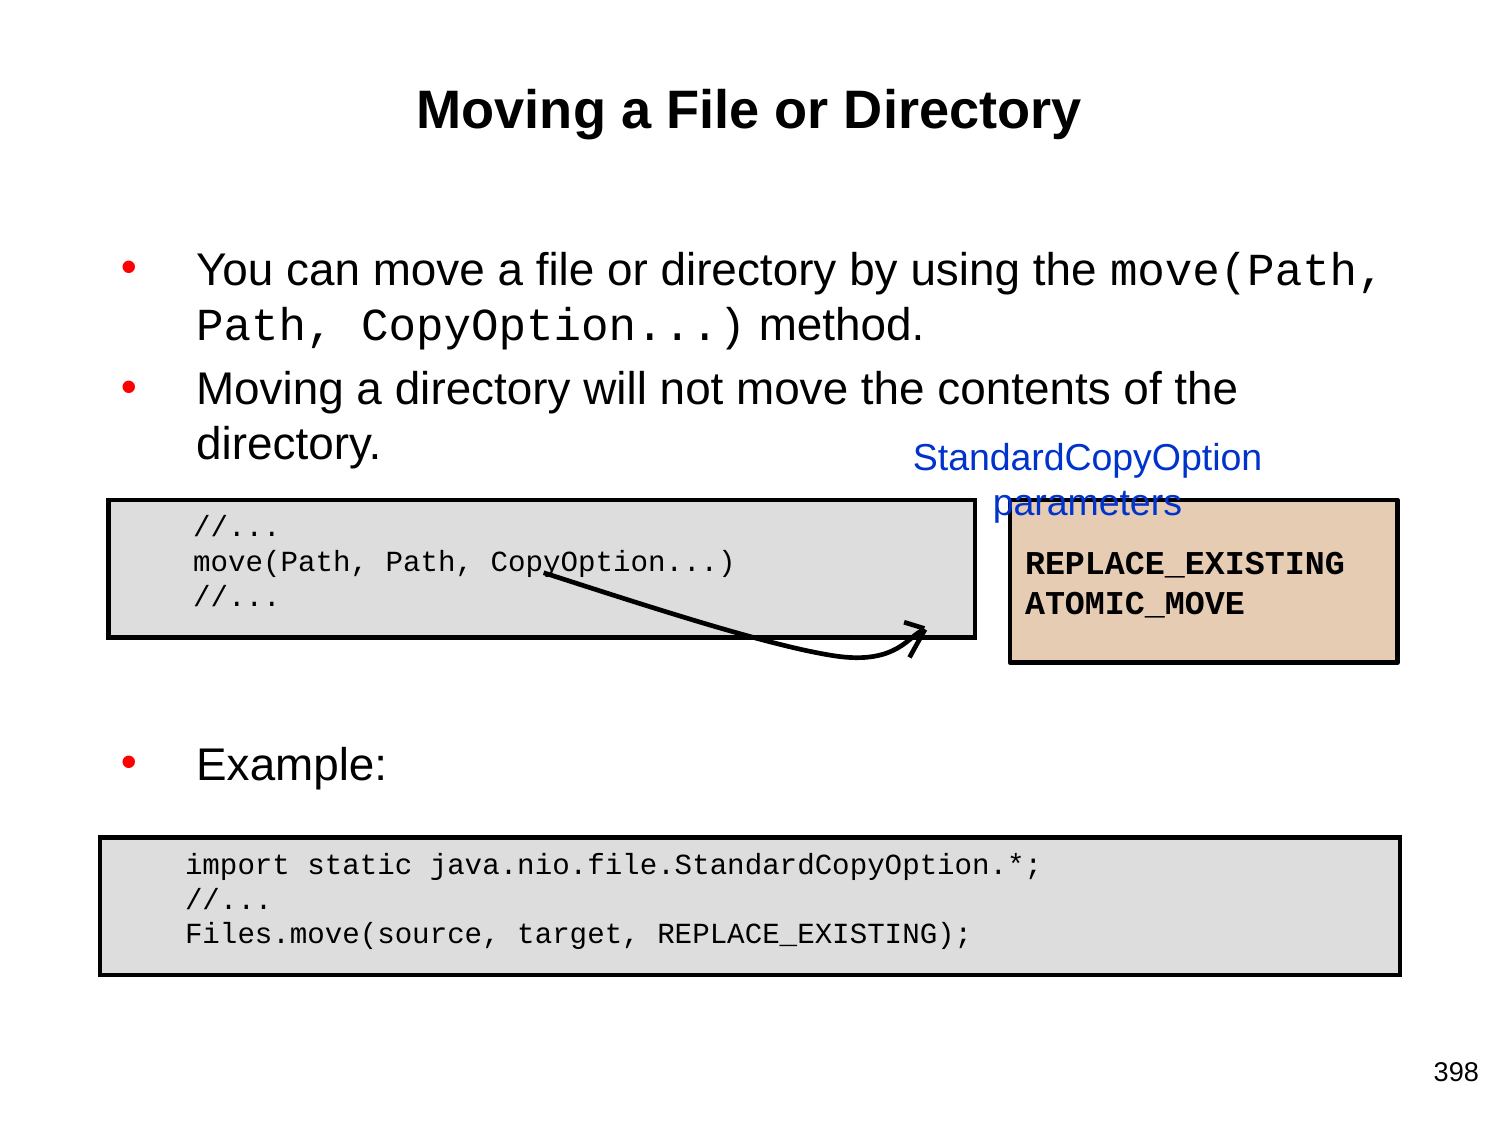

# Moving a File or Directory
You can move a file or directory by using the move(Path, Path, CopyOption...) method.
Moving a directory will not move the contents of the directory.

Example:
StandardCopyOption parameters
    //...
    move(Path, Path, CopyOption...)
    //...
REPLACE_EXISTING
ATOMIC_MOVE

    import static java.nio.file.StandardCopyOption.*;
    //...
    Files.move(source, target, REPLACE_EXISTING);
398